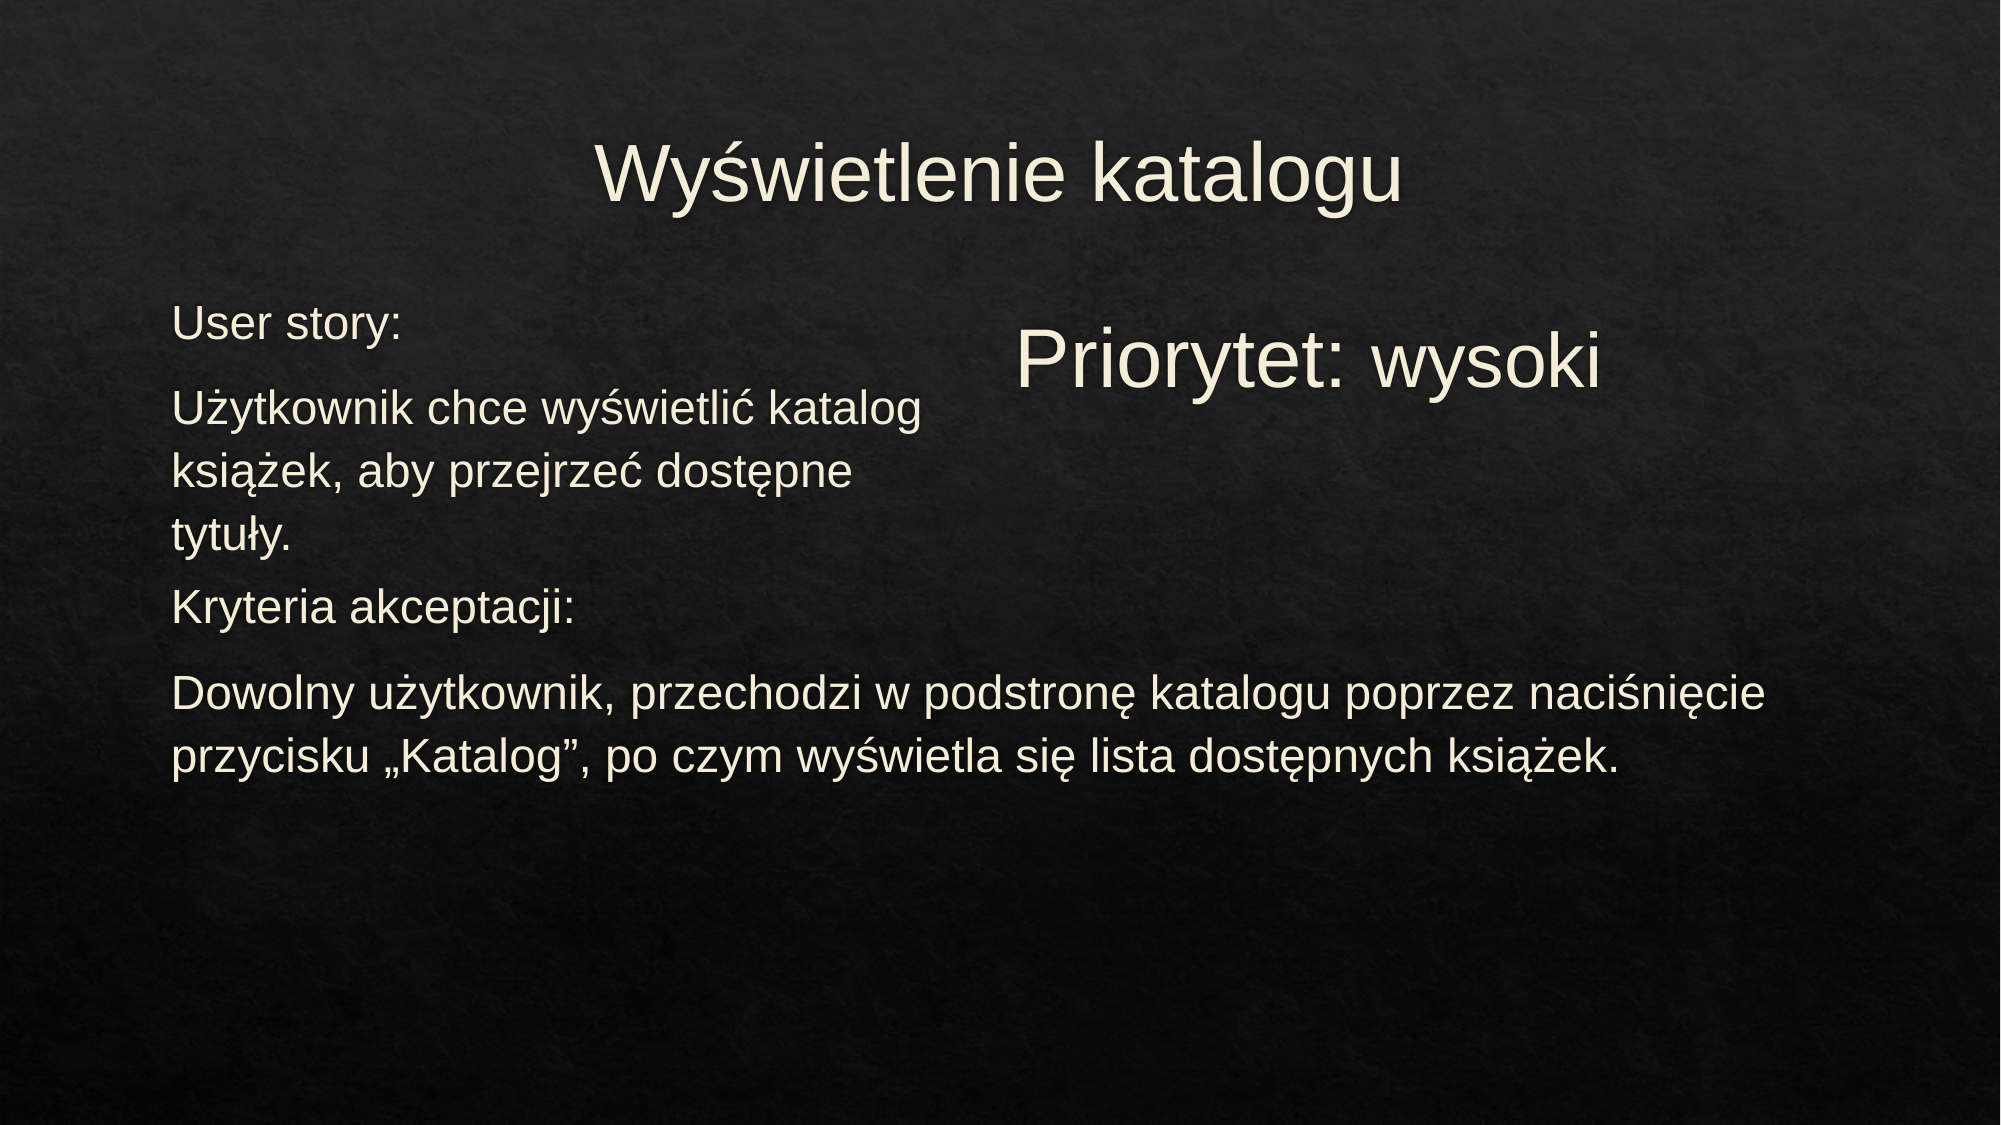

# Wyświetlenie katalogu
Priorytet: wysoki
User story:
Użytkownik chce wyświetlić katalog książek, aby przejrzeć dostępne tytuły.
Kryteria akceptacji:
Dowolny użytkownik, przechodzi w podstronę katalogu poprzez naciśnięcie przycisku „Katalog”, po czym wyświetla się lista dostępnych książek.